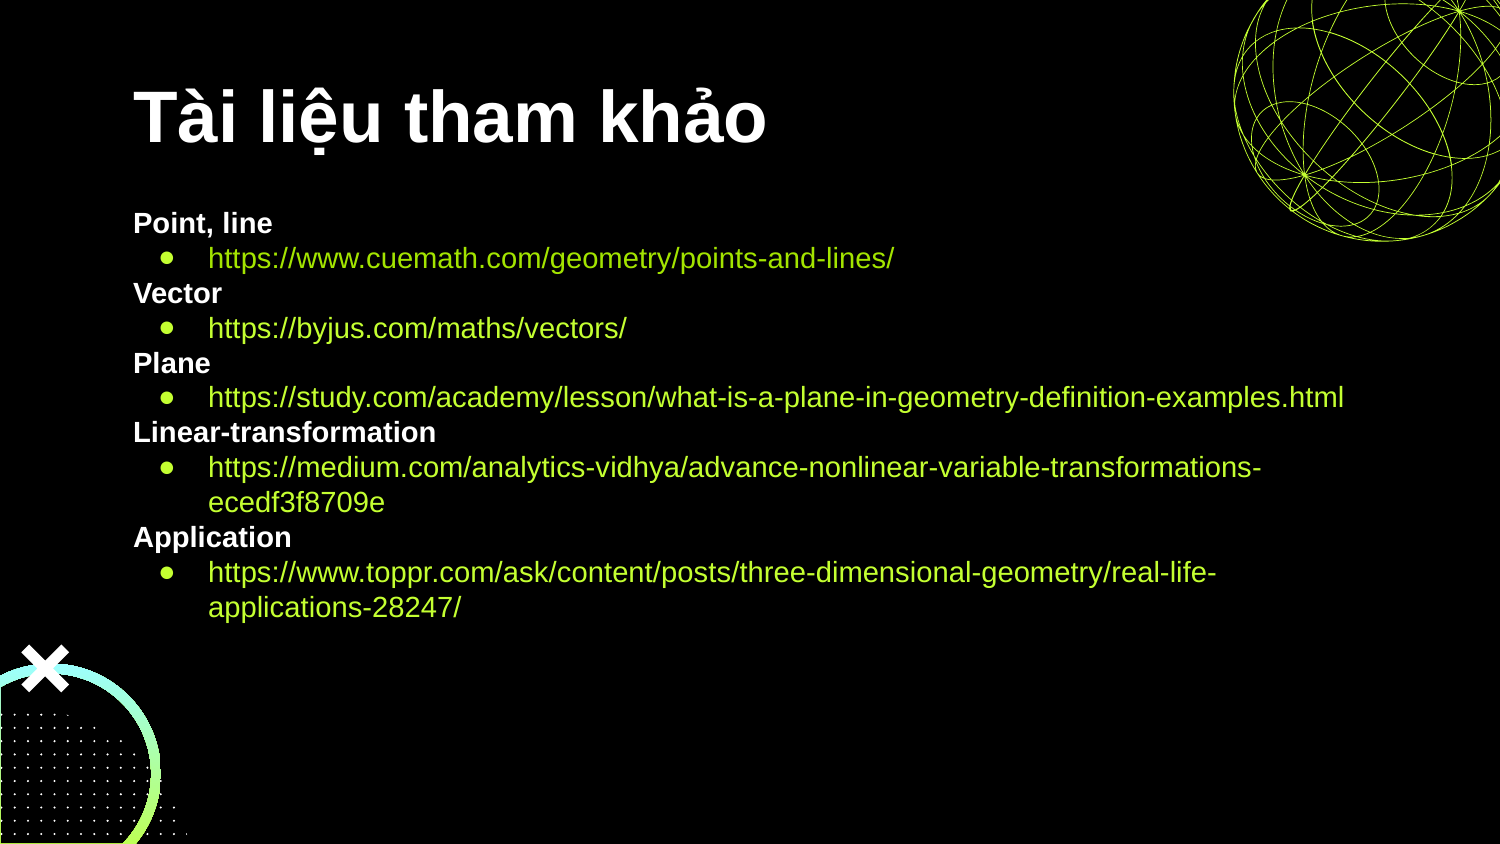

# Tài liệu tham khảo
Point, line
https://www.cuemath.com/geometry/points-and-lines/
Vector
https://byjus.com/maths/vectors/
Plane
https://study.com/academy/lesson/what-is-a-plane-in-geometry-definition-examples.html
Linear-transformation
https://medium.com/analytics-vidhya/advance-nonlinear-variable-transformations-ecedf3f8709e
Application
https://www.toppr.com/ask/content/posts/three-dimensional-geometry/real-life-applications-28247/